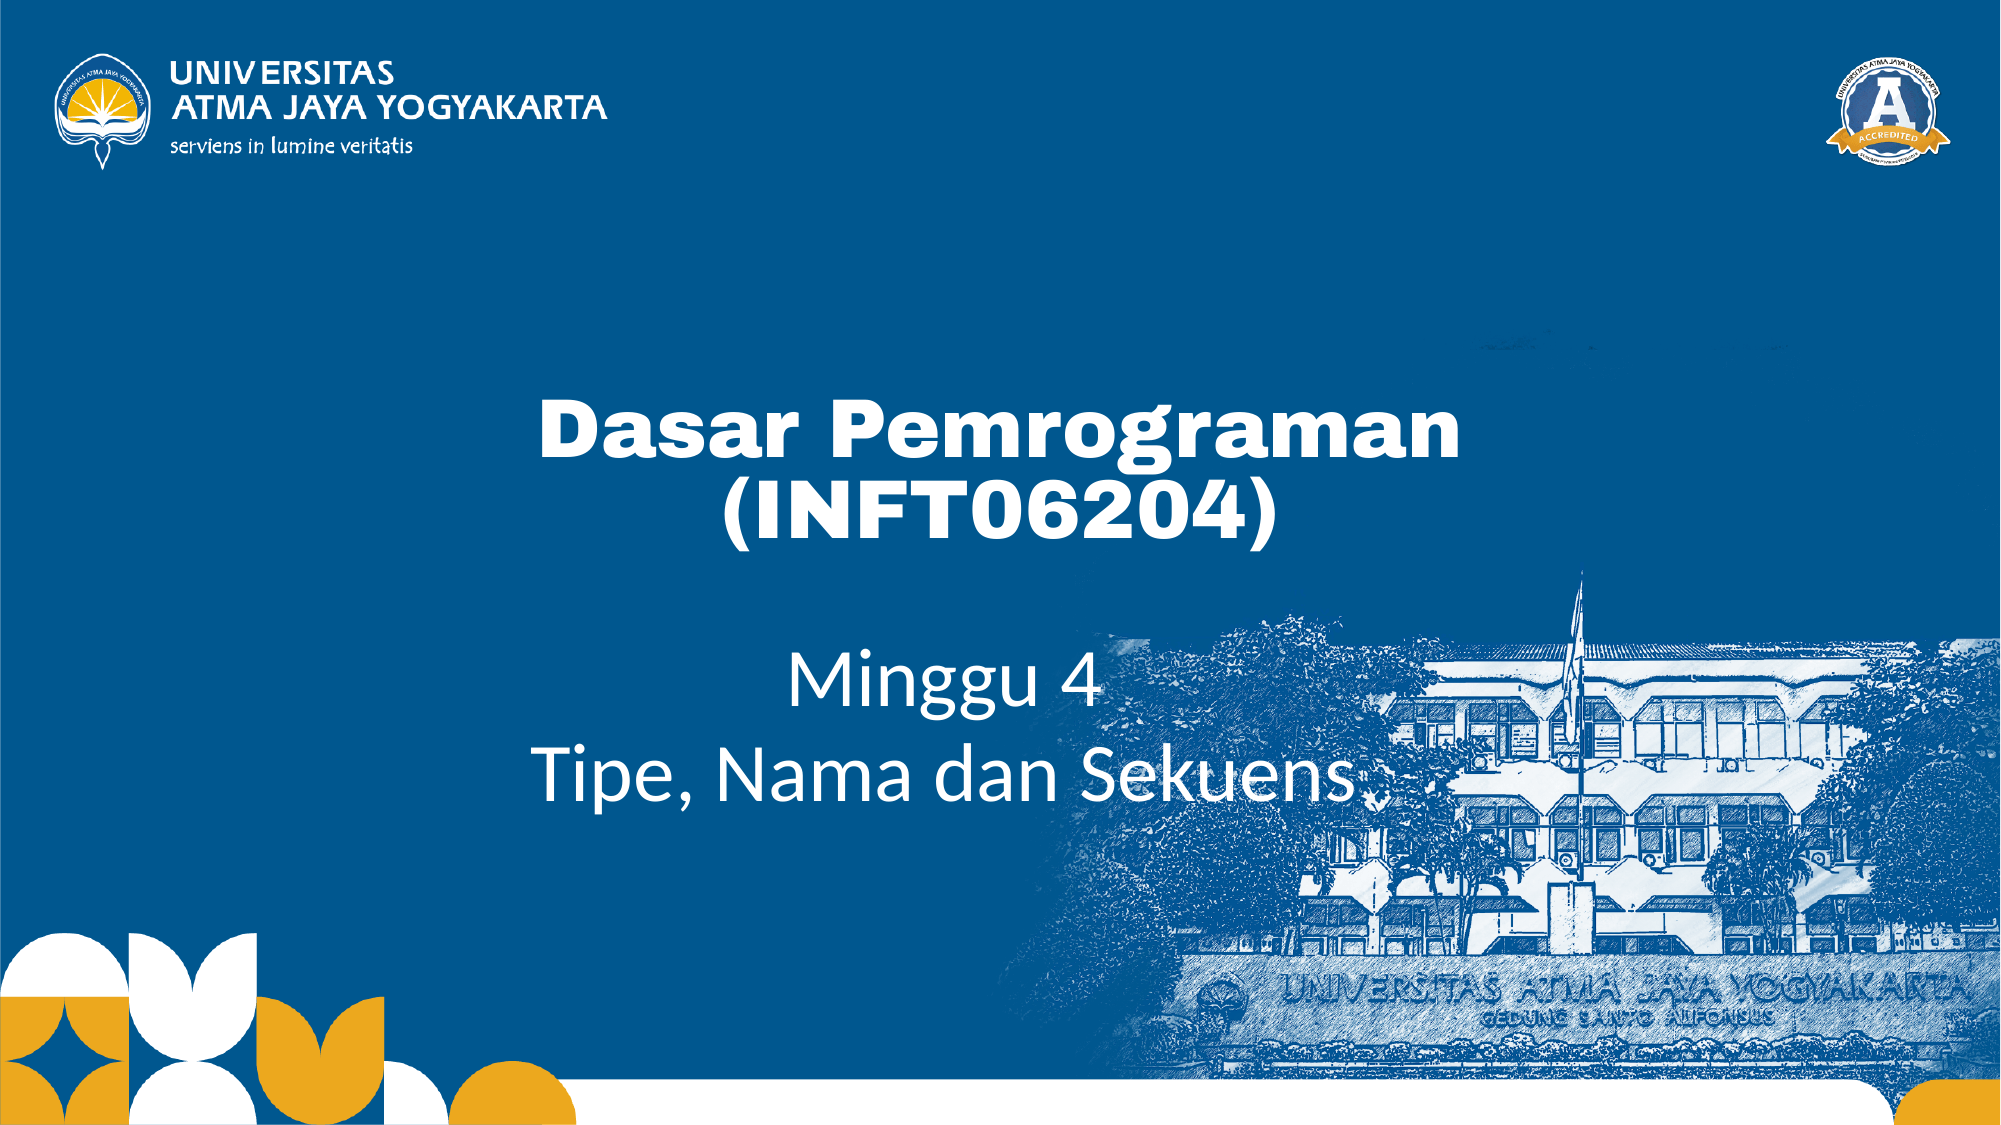

# Dasar Pemrograman (INFT06204)
Minggu 4
Tipe, Nama dan Sekuens